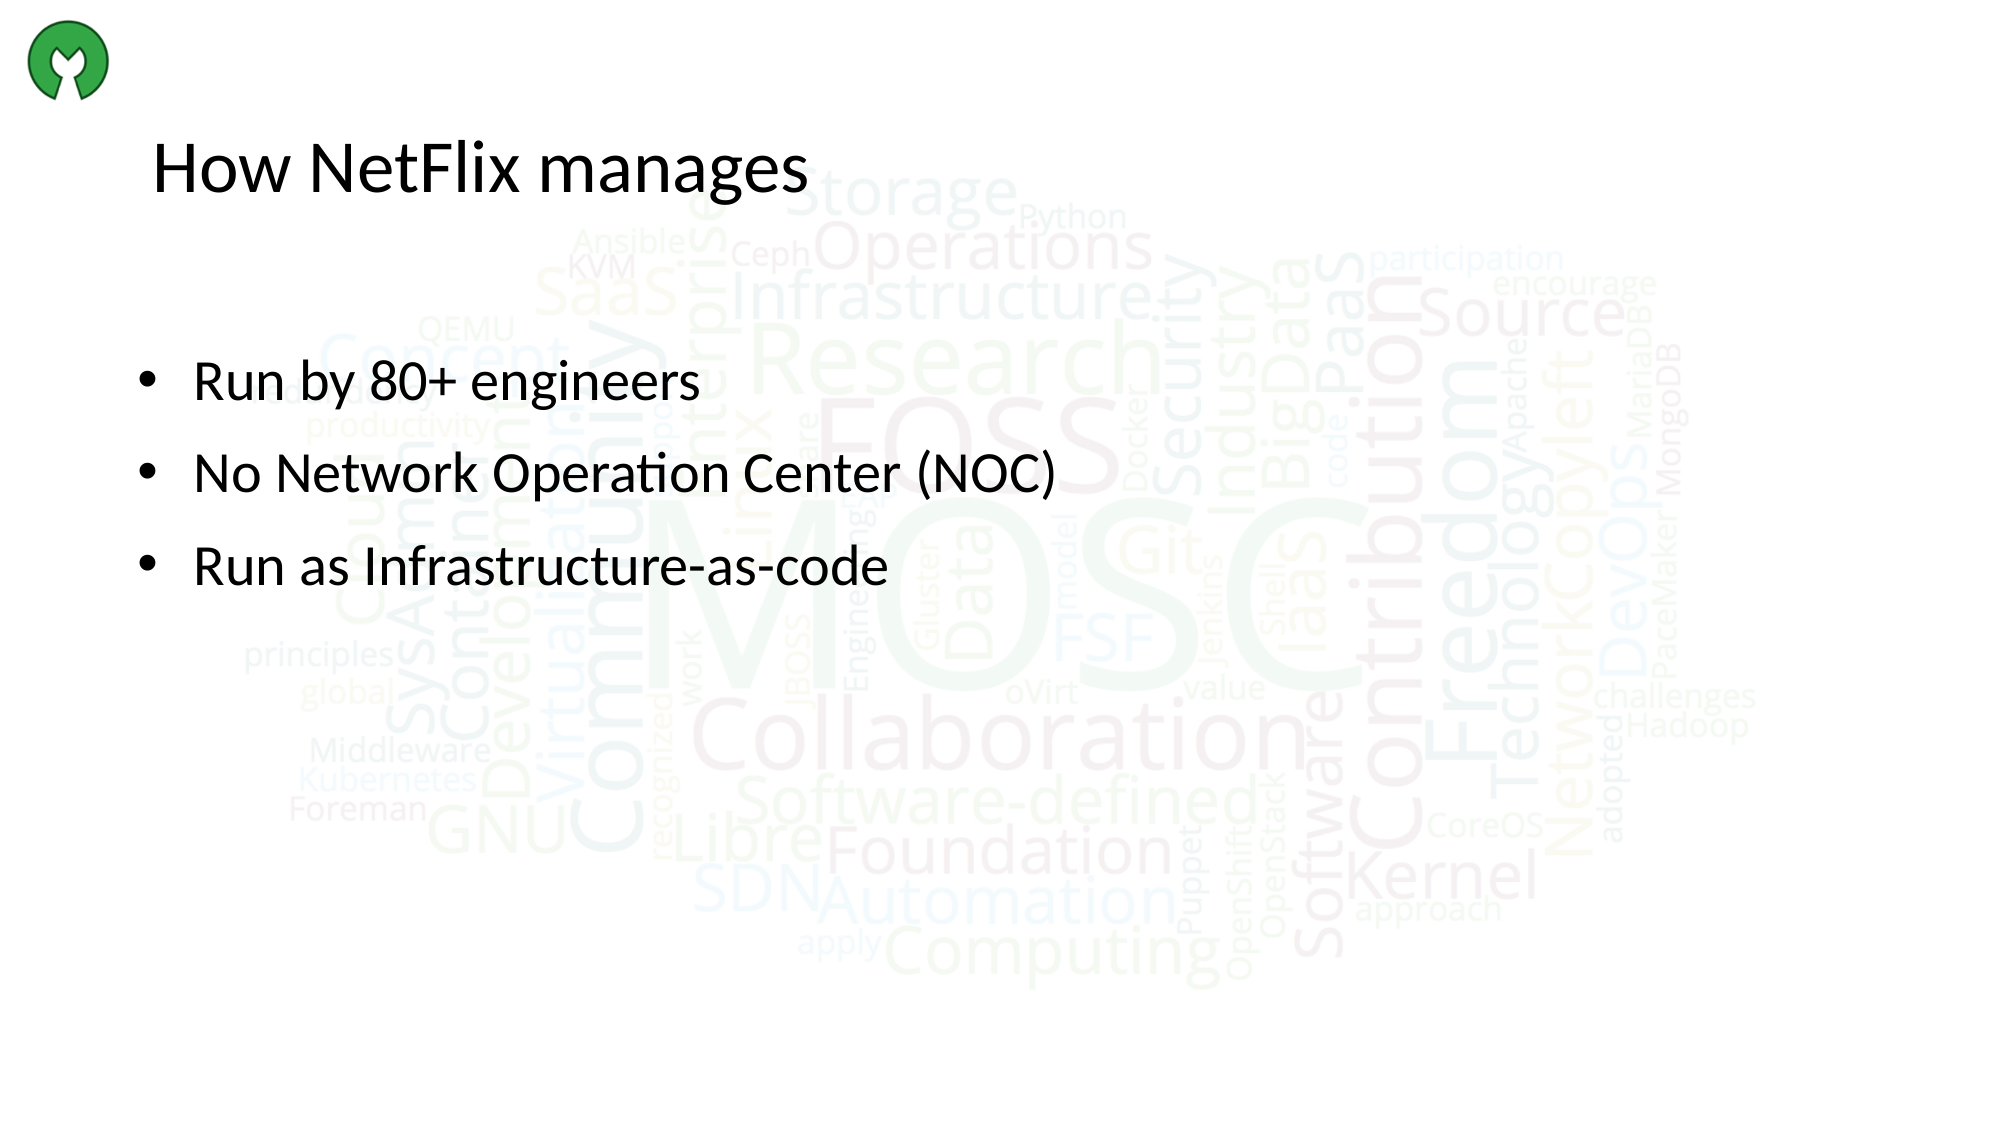

# How NetFlix manages
Run by 80+ engineers
No Network Operation Center (NOC)
Run as Infrastructure-as-code